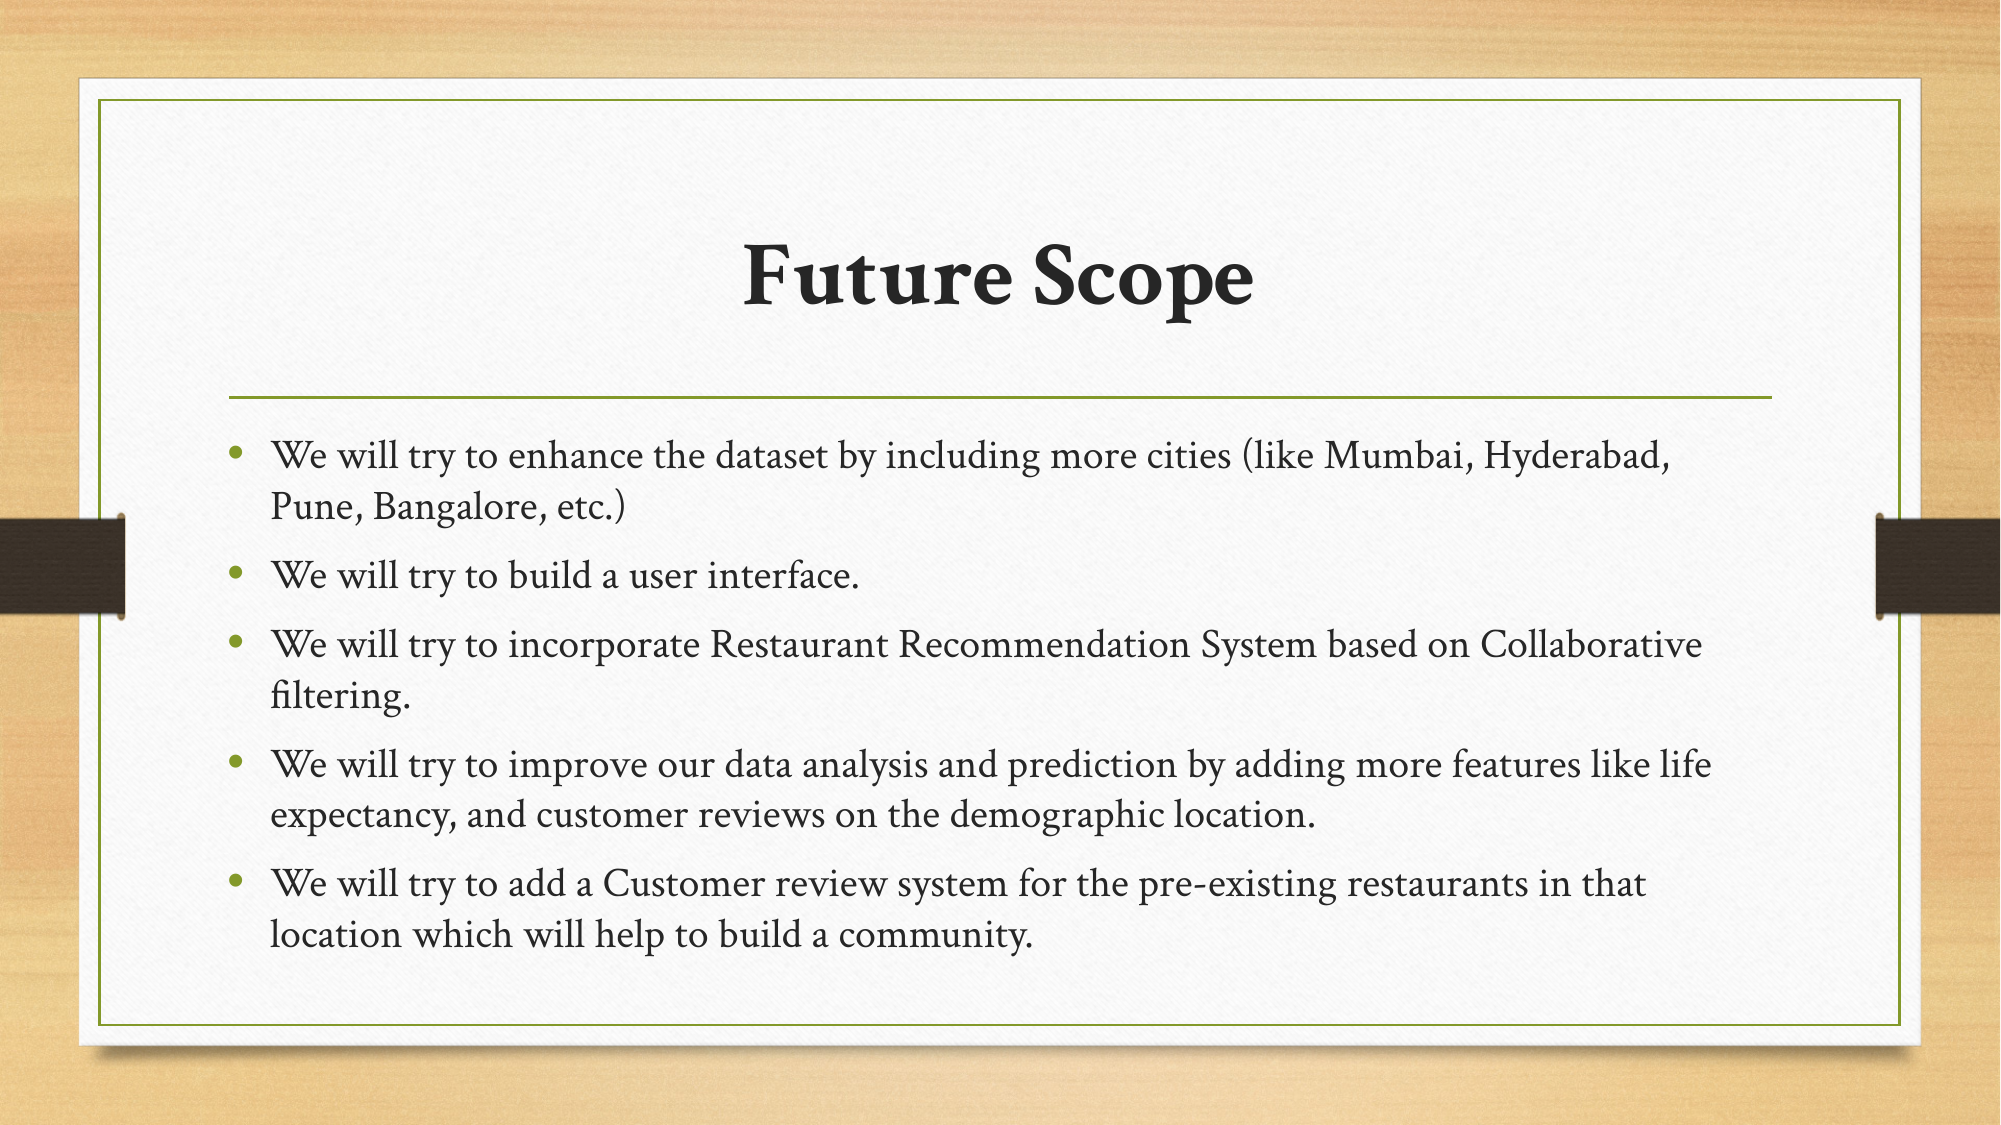

# Future Scope
We will try to enhance the dataset by including more cities (like Mumbai, Hyderabad, Pune, Bangalore, etc.)
We will try to build a user interface.
We will try to incorporate Restaurant Recommendation System based on Collaborative filtering.
We will try to improve our data analysis and prediction by adding more features like life expectancy, and customer reviews on the demographic location.
We will try to add a Customer review system for the pre-existing restaurants in that location which will help to build a community.